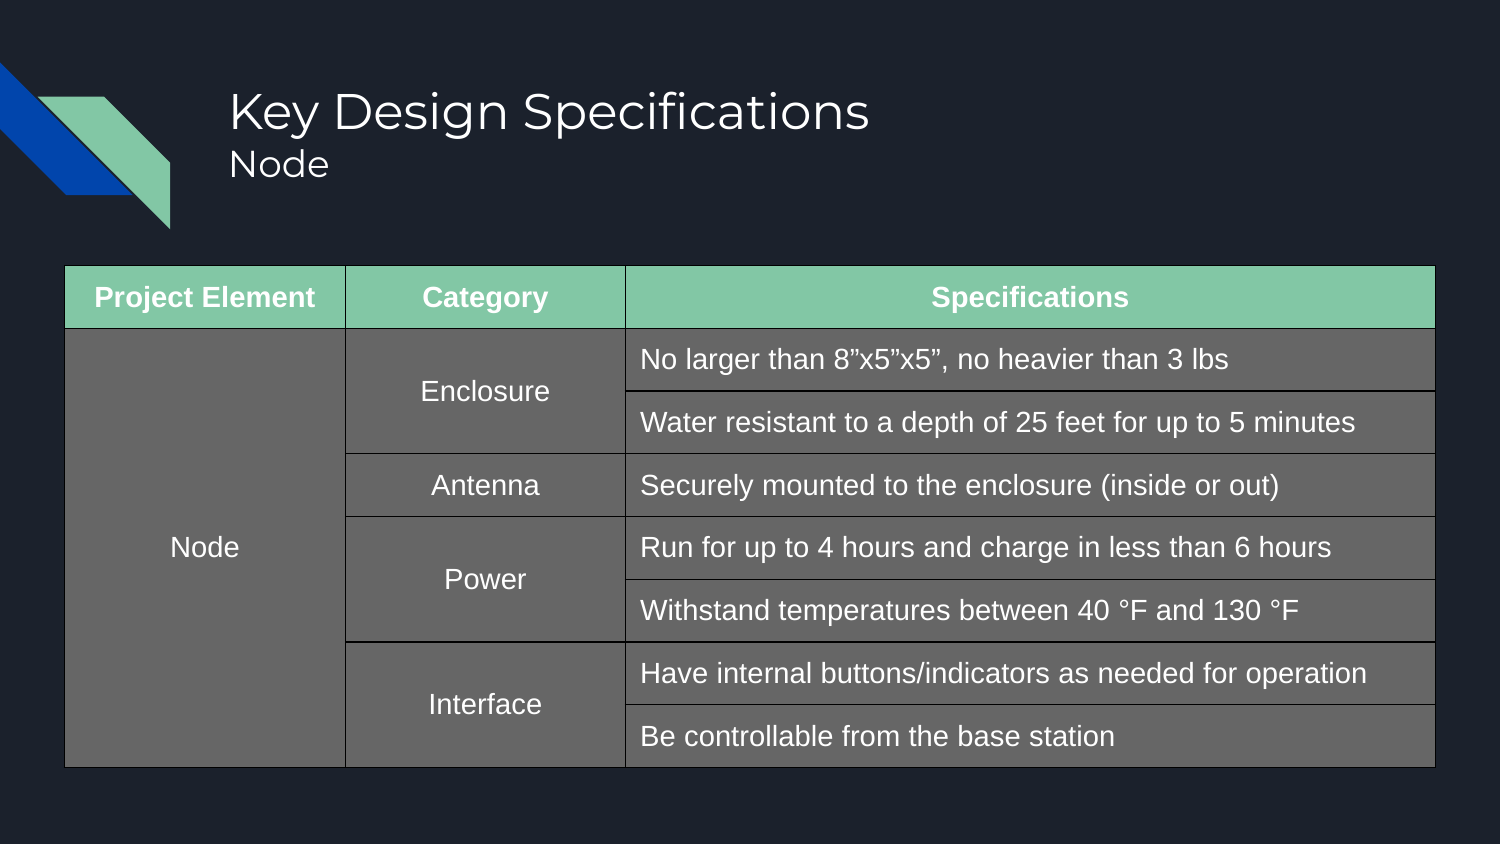

# Key Design Specifications
Node
| Project Element | Category | Specifications |
| --- | --- | --- |
| Node | Enclosure | No larger than 8”x5”x5”, no heavier than 3 lbs |
|  |  | Water resistant to a depth of 25 feet for up to 5 minutes |
|  | Antenna | Securely mounted to the enclosure (inside or out) |
|  | Power | Run for up to 4 hours and charge in less than 6 hours |
|  |  | Withstand temperatures between 40 °F and 130 °F |
|  | Interface | Have internal buttons/indicators as needed for operation |
|  |  | Be controllable from the base station |